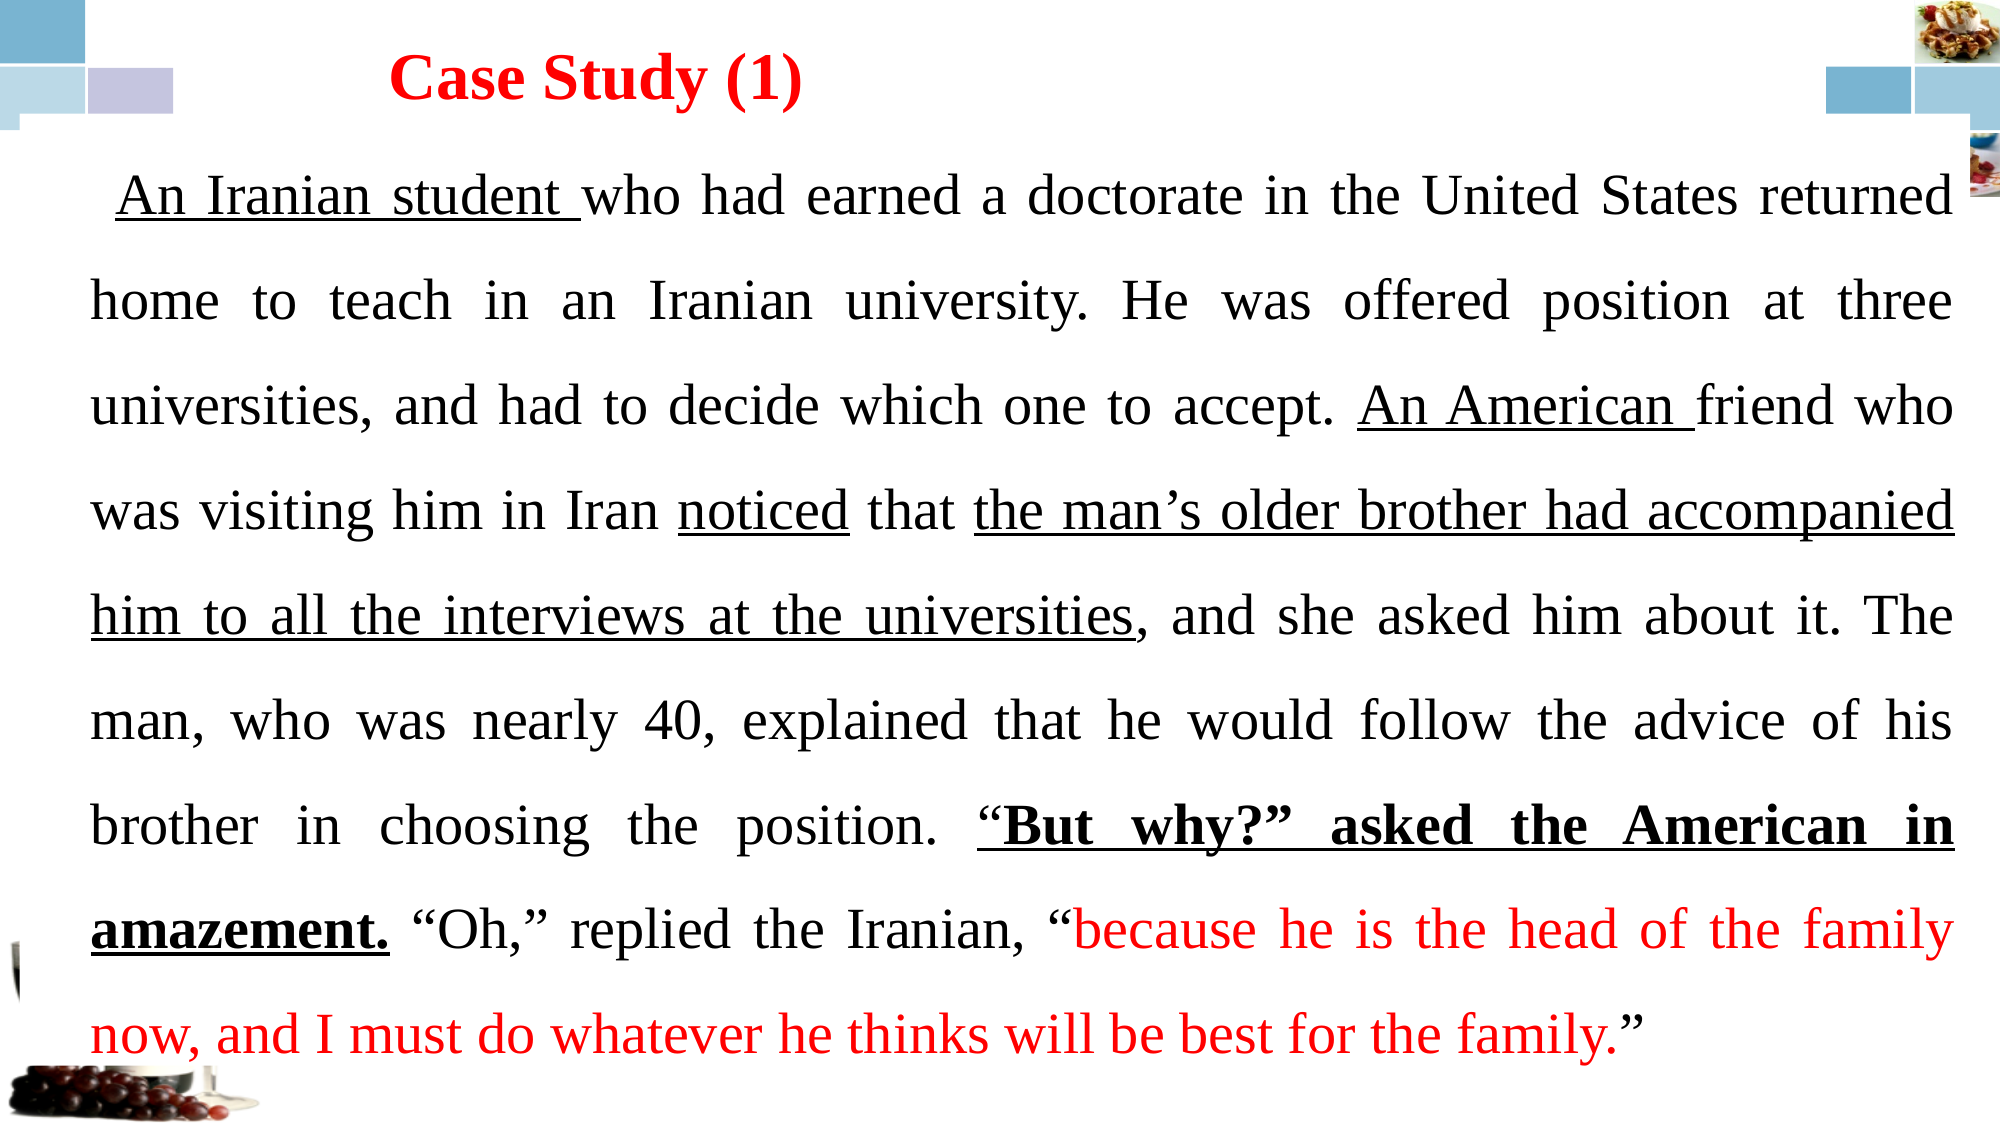

Case Study (1)
    An Iranian student who had earned a doctorate in the United States returned home to teach in an Iranian university. He was offered position at three universities, and had to decide which one to accept. An American friend who was visiting him in Iran noticed that the man’s older brother had accompanied him to all the interviews at the universities, and she asked him about it. The man, who was nearly 40, explained that he would follow the advice of his brother in choosing the position. “But why?” asked the American in amazement. “Oh,” replied the Iranian, “because he is the head of the family now, and I must do whatever he thinks will be best for the family.”